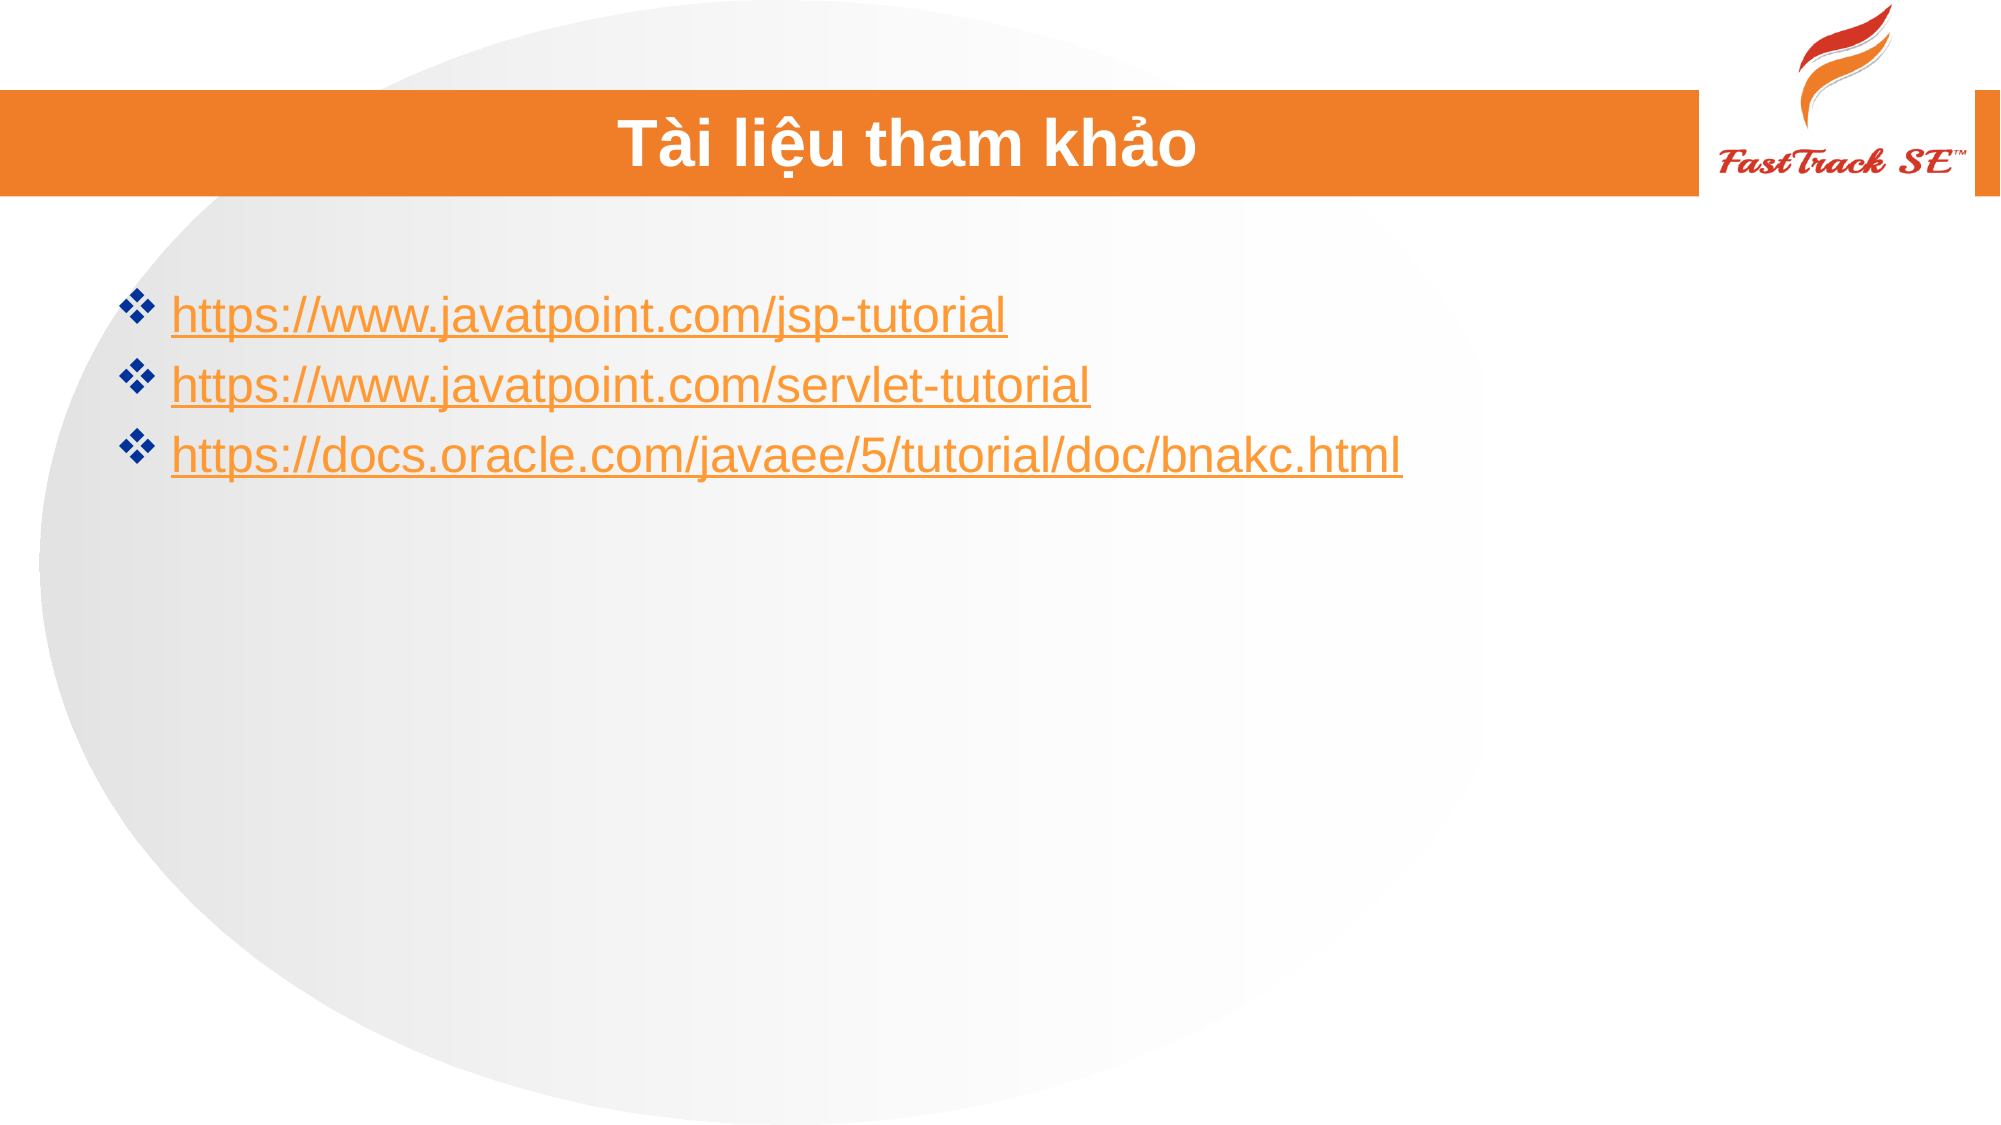

# Tài liệu tham khảo
https://www.javatpoint.com/jsp-tutorial
https://www.javatpoint.com/servlet-tutorial
https://docs.oracle.com/javaee/5/tutorial/doc/bnakc.html